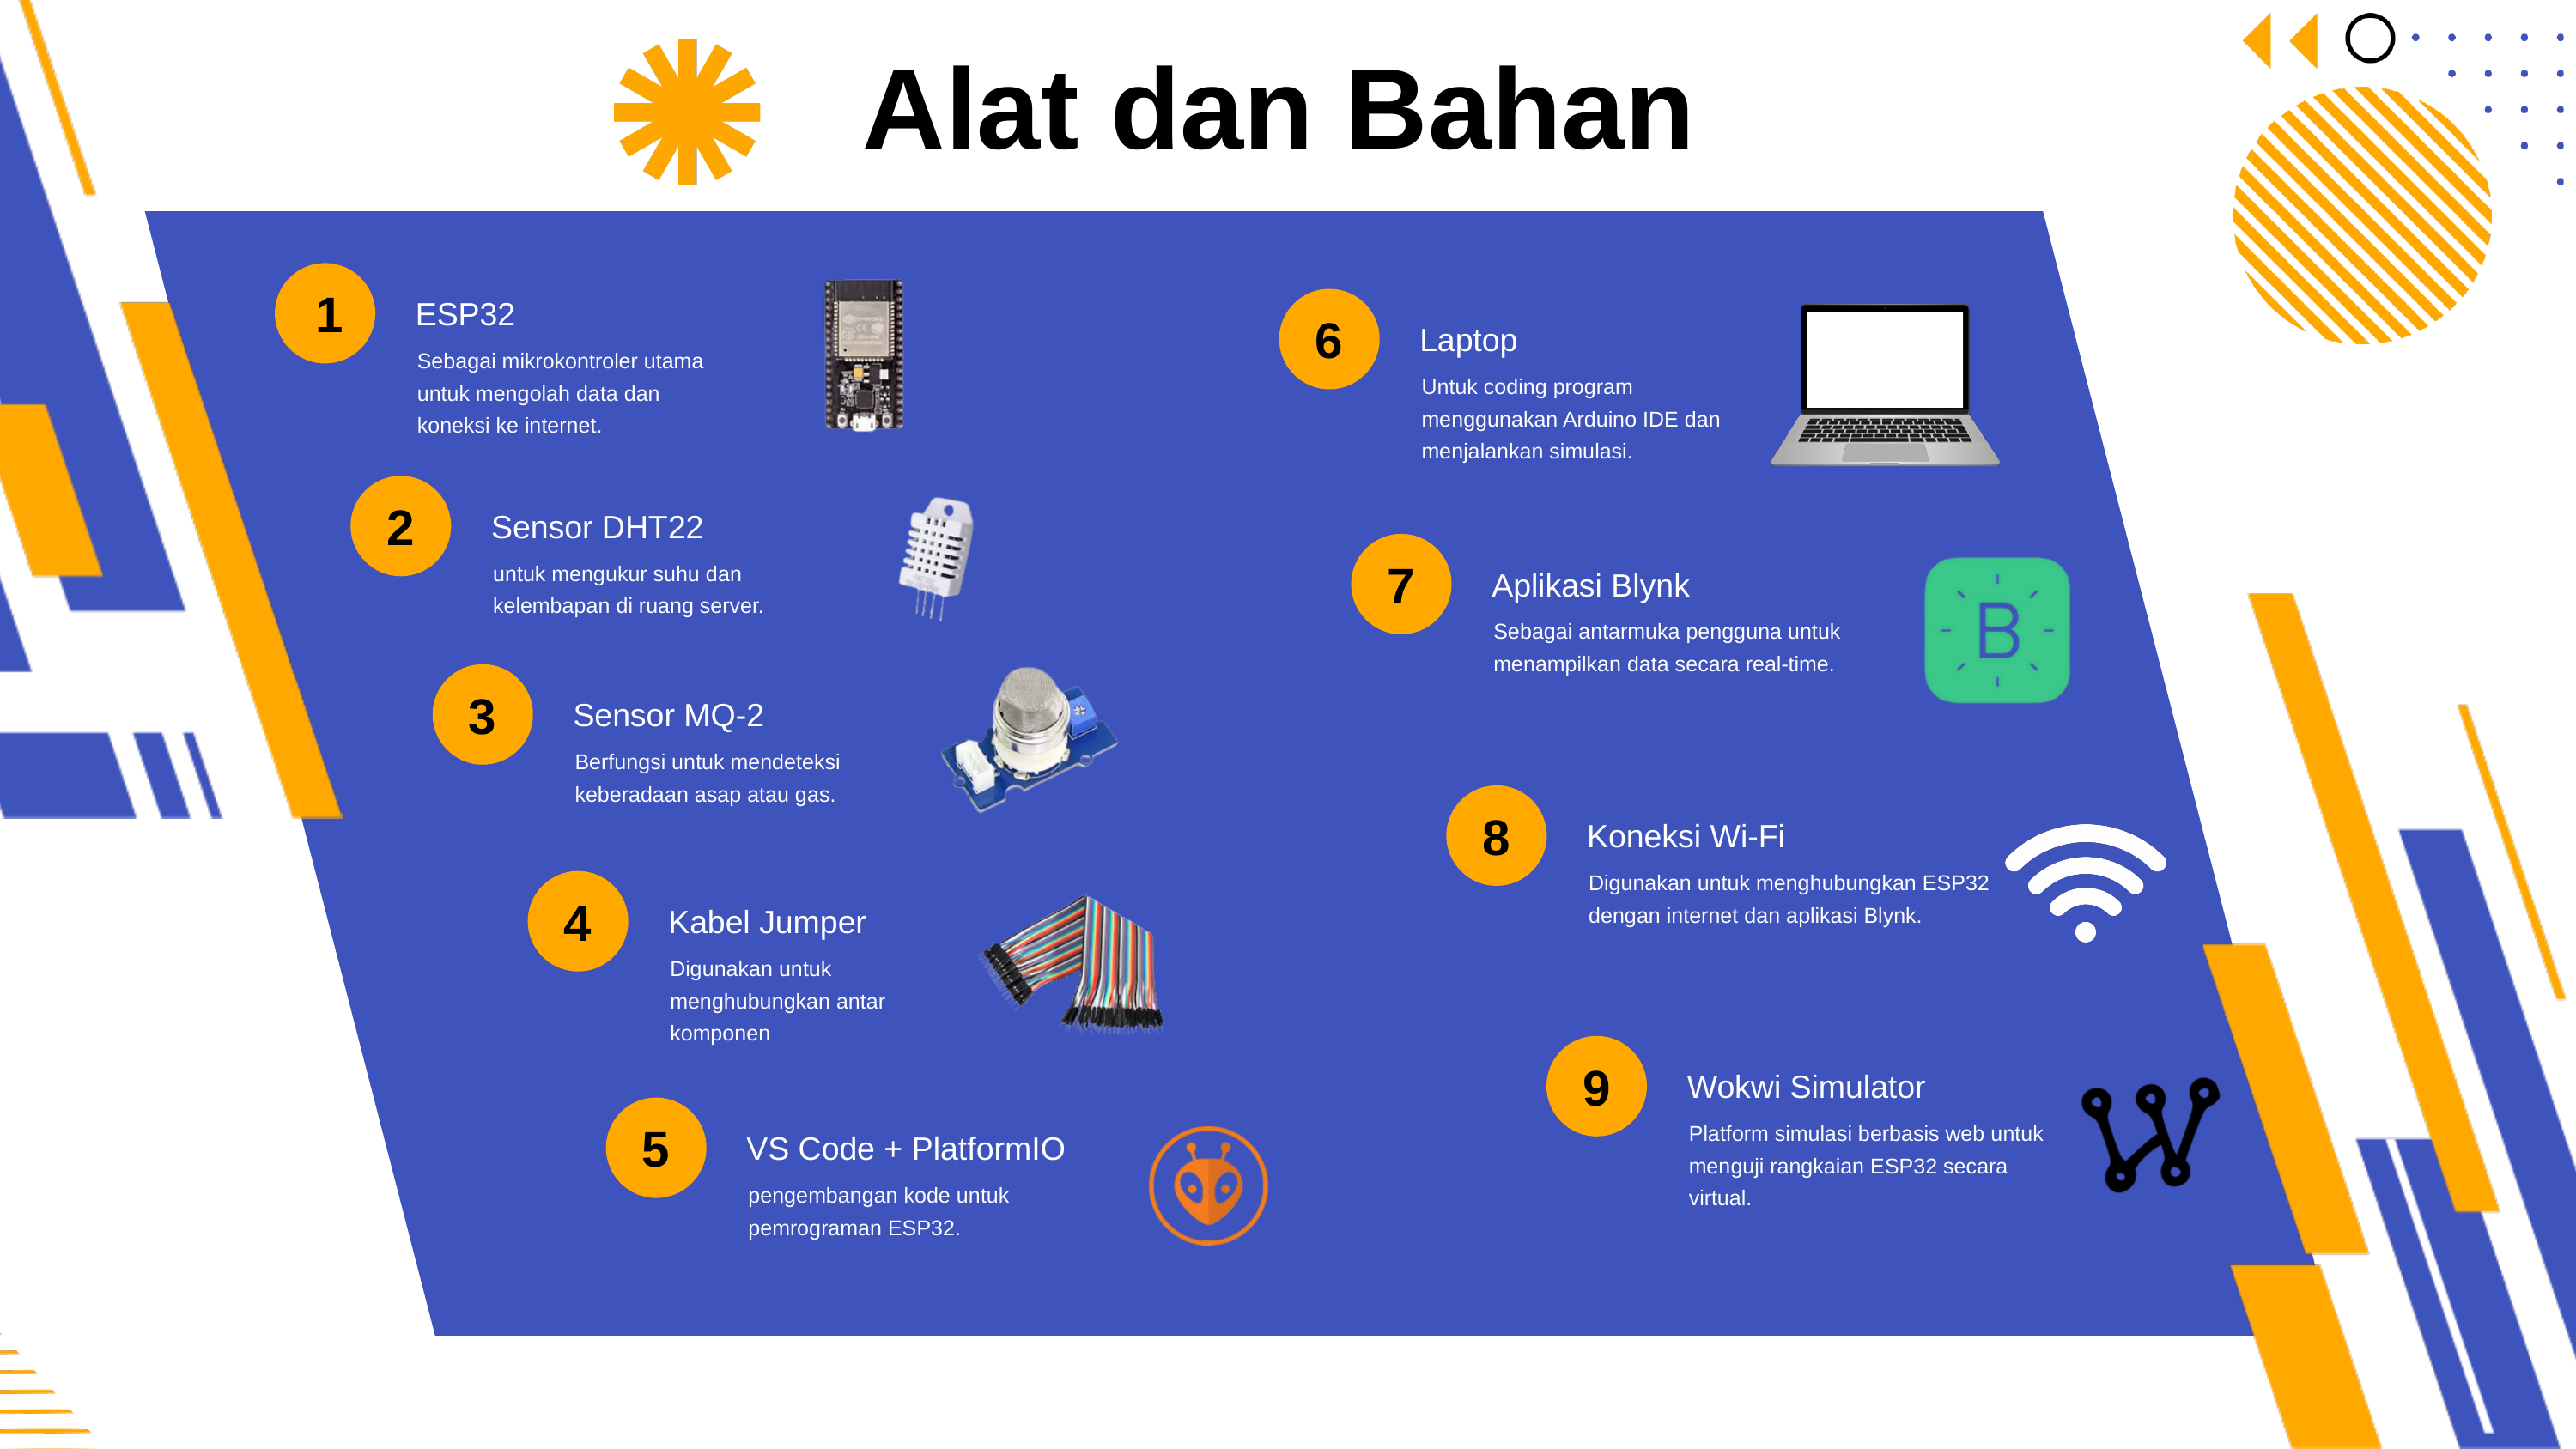

Alat dan Bahan

ESP32
1
Sebagai mikrokontroler utama untuk mengolah data dan koneksi ke internet.

Laptop
6
Untuk coding program menggunakan Arduino IDE dan menjalankan simulasi.

Sensor DHT22
2
untuk mengukur suhu dan kelembapan di ruang server.

Aplikasi Blynk
7
Sebagai antarmuka pengguna untuk menampilkan data secara real-time.

Sensor MQ-2
3
Berfungsi untuk mendeteksi keberadaan asap atau gas.

Koneksi Wi-Fi
8

Digunakan untuk menghubungkan ESP32 dengan internet dan aplikasi Blynk.

Kabel Jumper
4
Digunakan untuk menghubungkan antar komponen

Wokwi Simulator
9
Platform simulasi berbasis web untuk menguji rangkaian ESP32 secara virtual.

VS Code + PlatformIO
5

pengembangan kode untuk pemrograman ESP32.